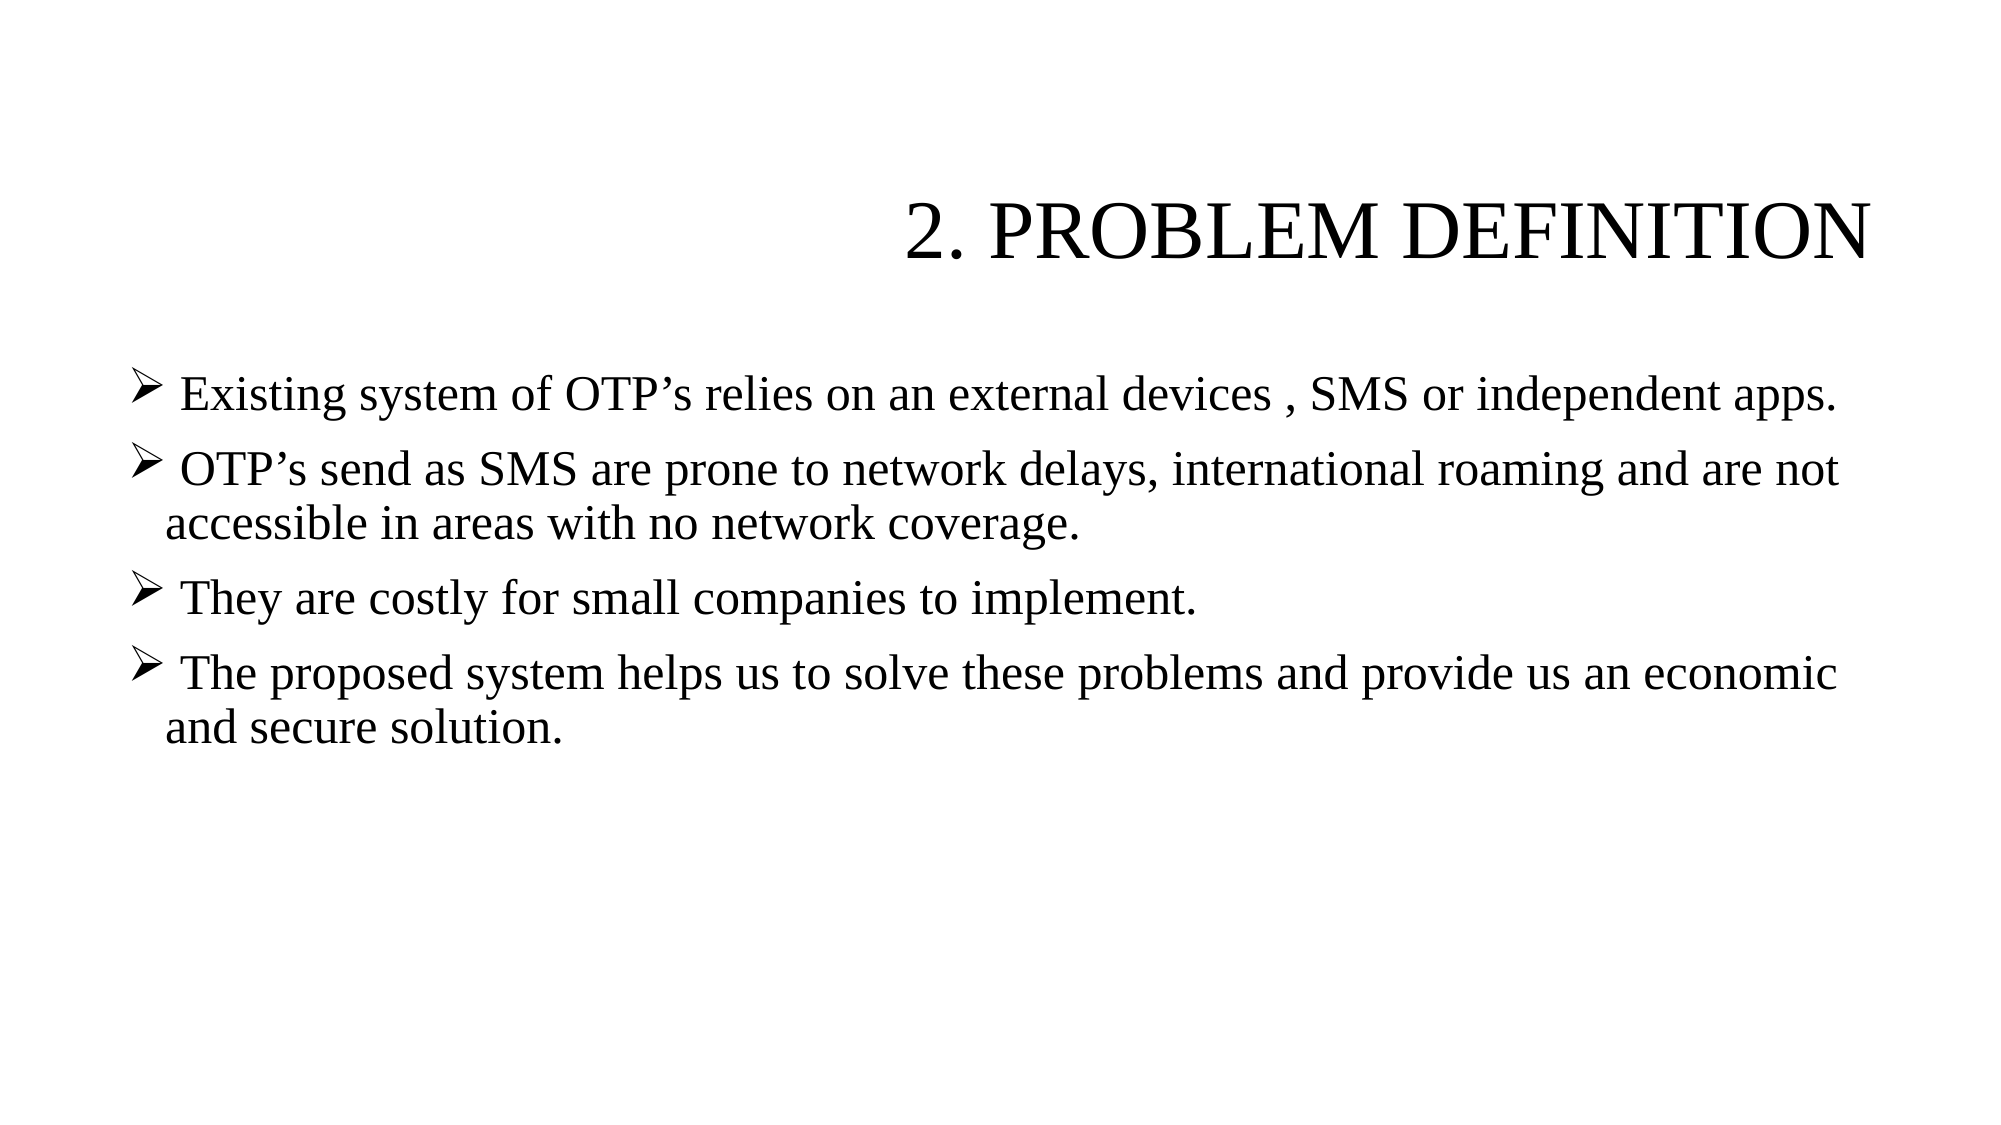

4
# 2. PROBLEM DEFINITION
 Existing system of OTP’s relies on an external devices , SMS or independent apps.
 OTP’s send as SMS are prone to network delays, international roaming and are not accessible in areas with no network coverage.
 They are costly for small companies to implement.
 The proposed system helps us to solve these problems and provide us an economic and secure solution.